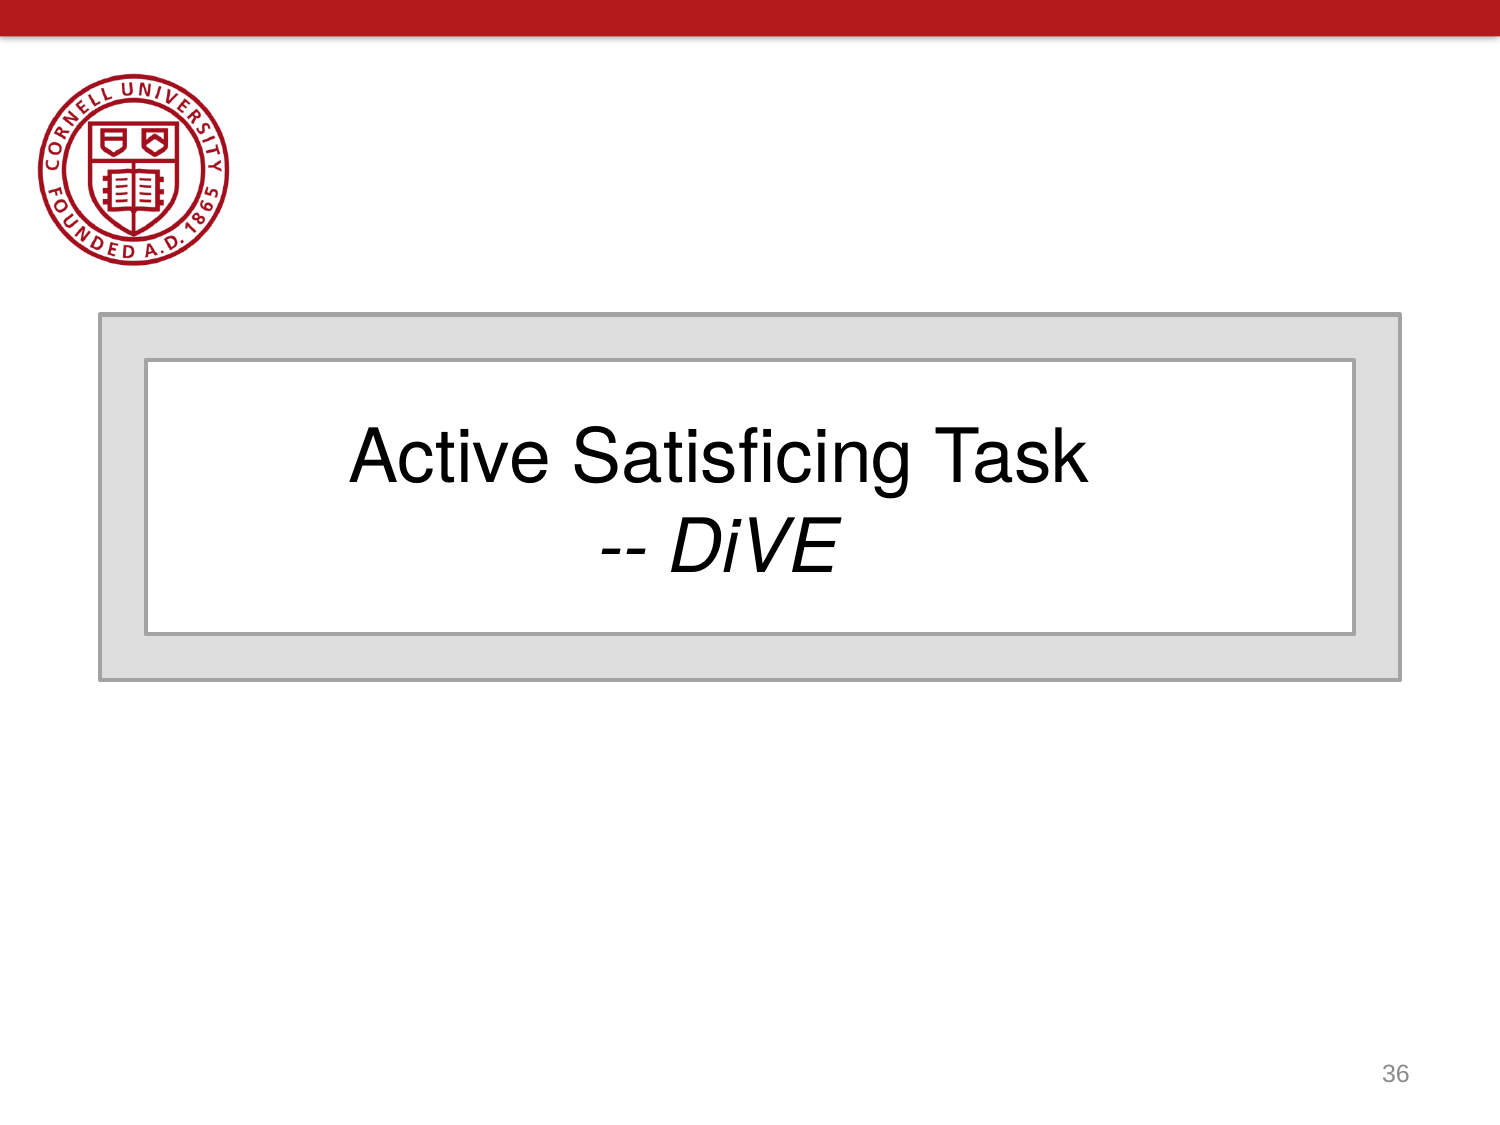

# Active Satisficing Task -- DiVE
36